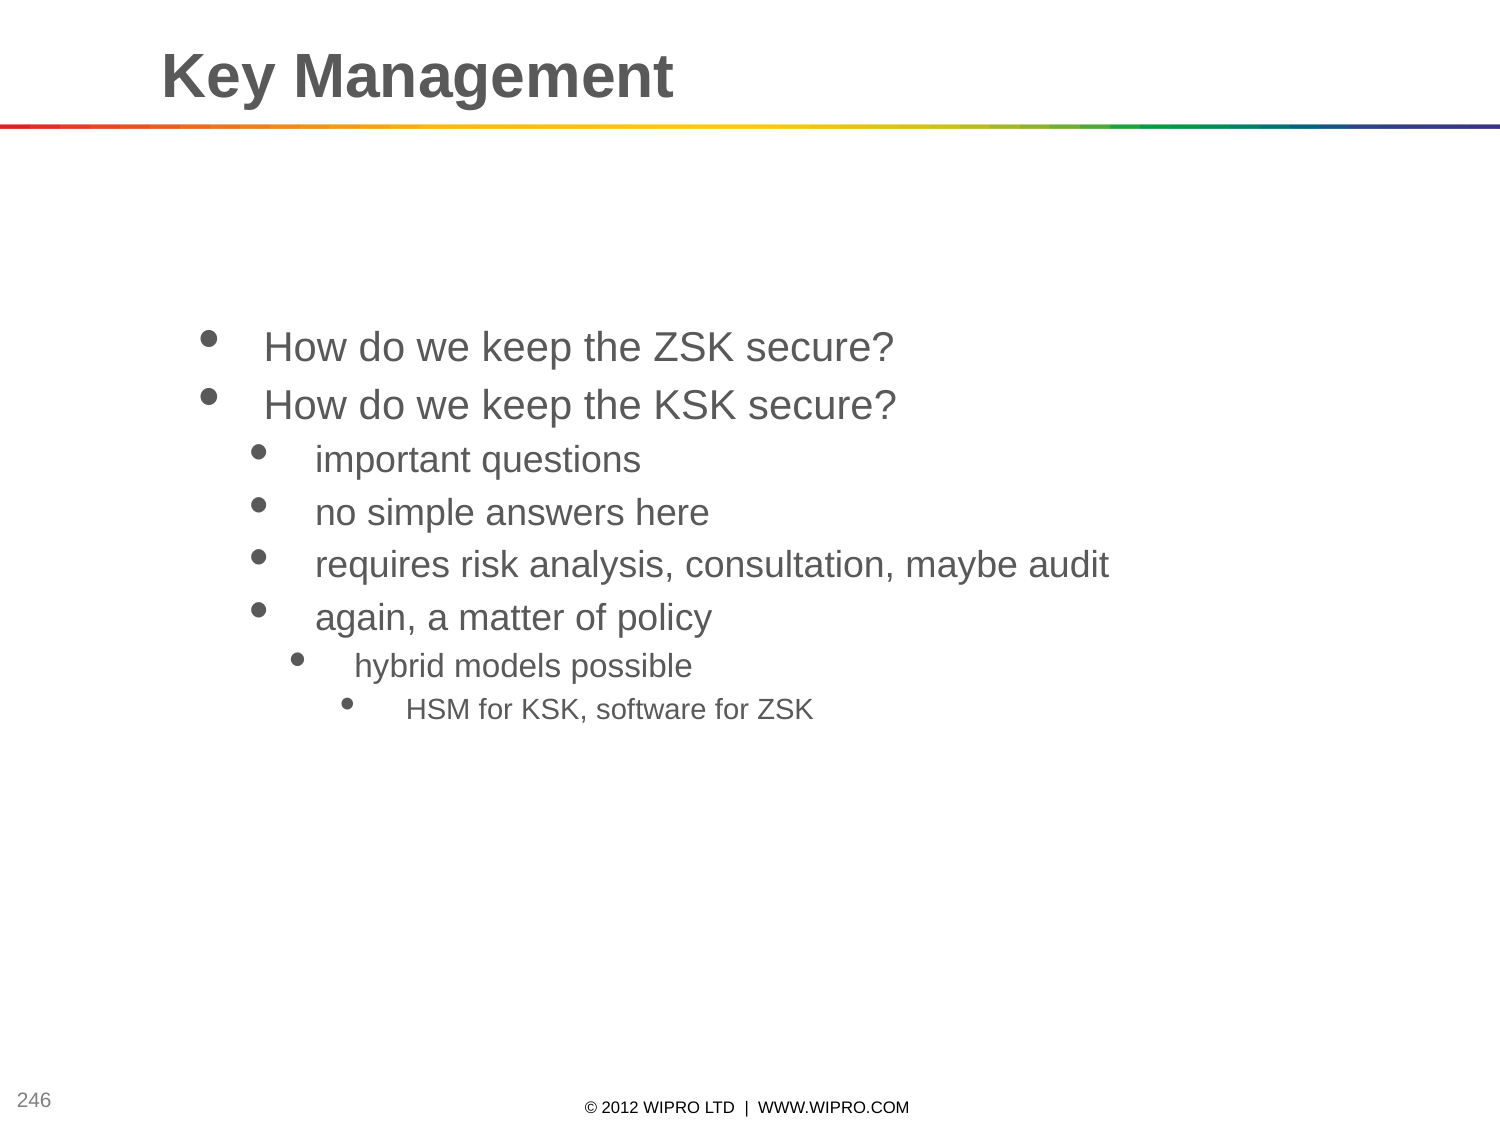

Key Management
How do we keep the ZSK secure?
How do we keep the KSK secure?
important questions
no simple answers here
requires risk analysis, consultation, maybe audit
again, a matter of policy
hybrid models possible
HSM for KSK, software for ZSK